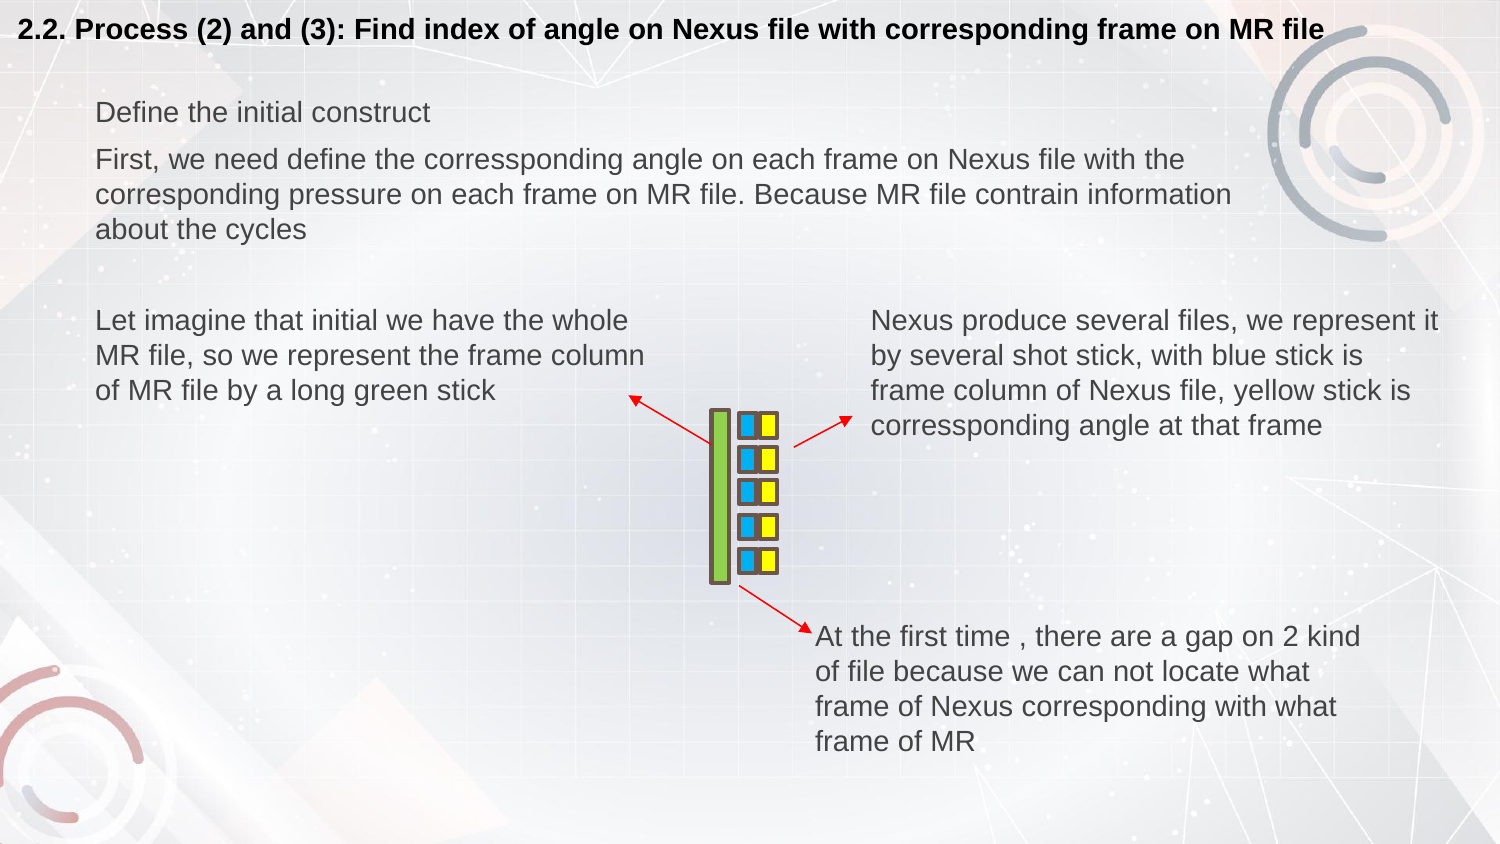

2.2. Process (2) and (3): Find index of angle on Nexus file with corresponding frame on MR file
Define the initial construct
First, we need define the corressponding angle on each frame on Nexus file with the corresponding pressure on each frame on MR file. Because MR file contrain information about the cycles
Let imagine that initial we have the whole MR file, so we represent the frame column of MR file by a long green stick
Nexus produce several files, we represent it by several shot stick, with blue stick is frame column of Nexus file, yellow stick is corressponding angle at that frame

At the first time , there are a gap on 2 kind of file because we can not locate what frame of Nexus corresponding with what frame of MR